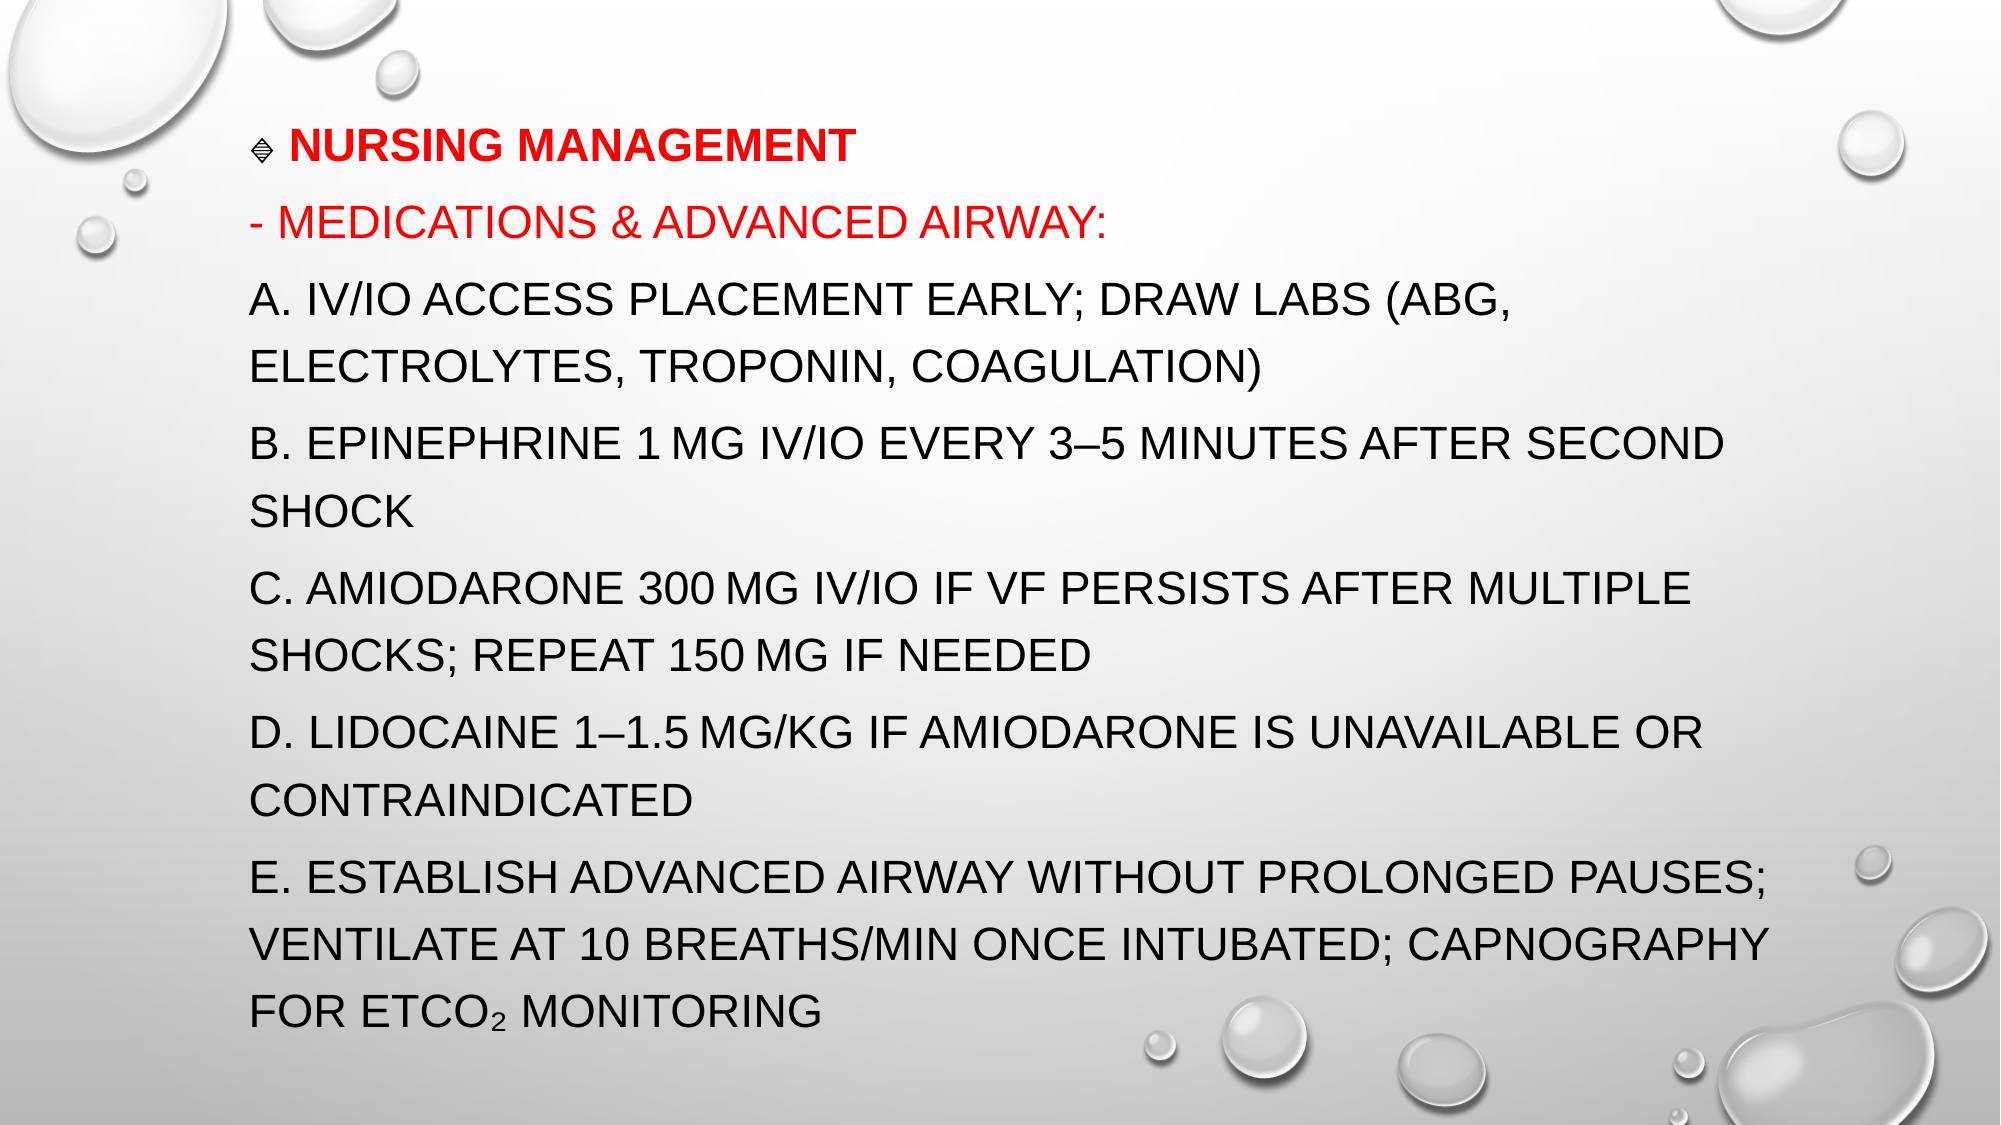

🔹 NURSING ManAGEMENT
- Medications & Advanced Airway:
a. iV/IO access placement early; draw labs (ABG, electrolytes, troponin, coagulation)
b. Epinephrine 1 mg IV/IO every 3–5 minutes after second shock
c. Amiodarone 300 mg IV/IO if VF persists after multiple shocks; repeat 150 mg if needed
d. Lidocaine 1–1.5 mg/kg if amiodarone is unavailable or contraindicated
e. Establish advanced airway without prolonged pauses; ventilate at 10 breaths/min once intubated; capnography for ETCO₂ monitoring